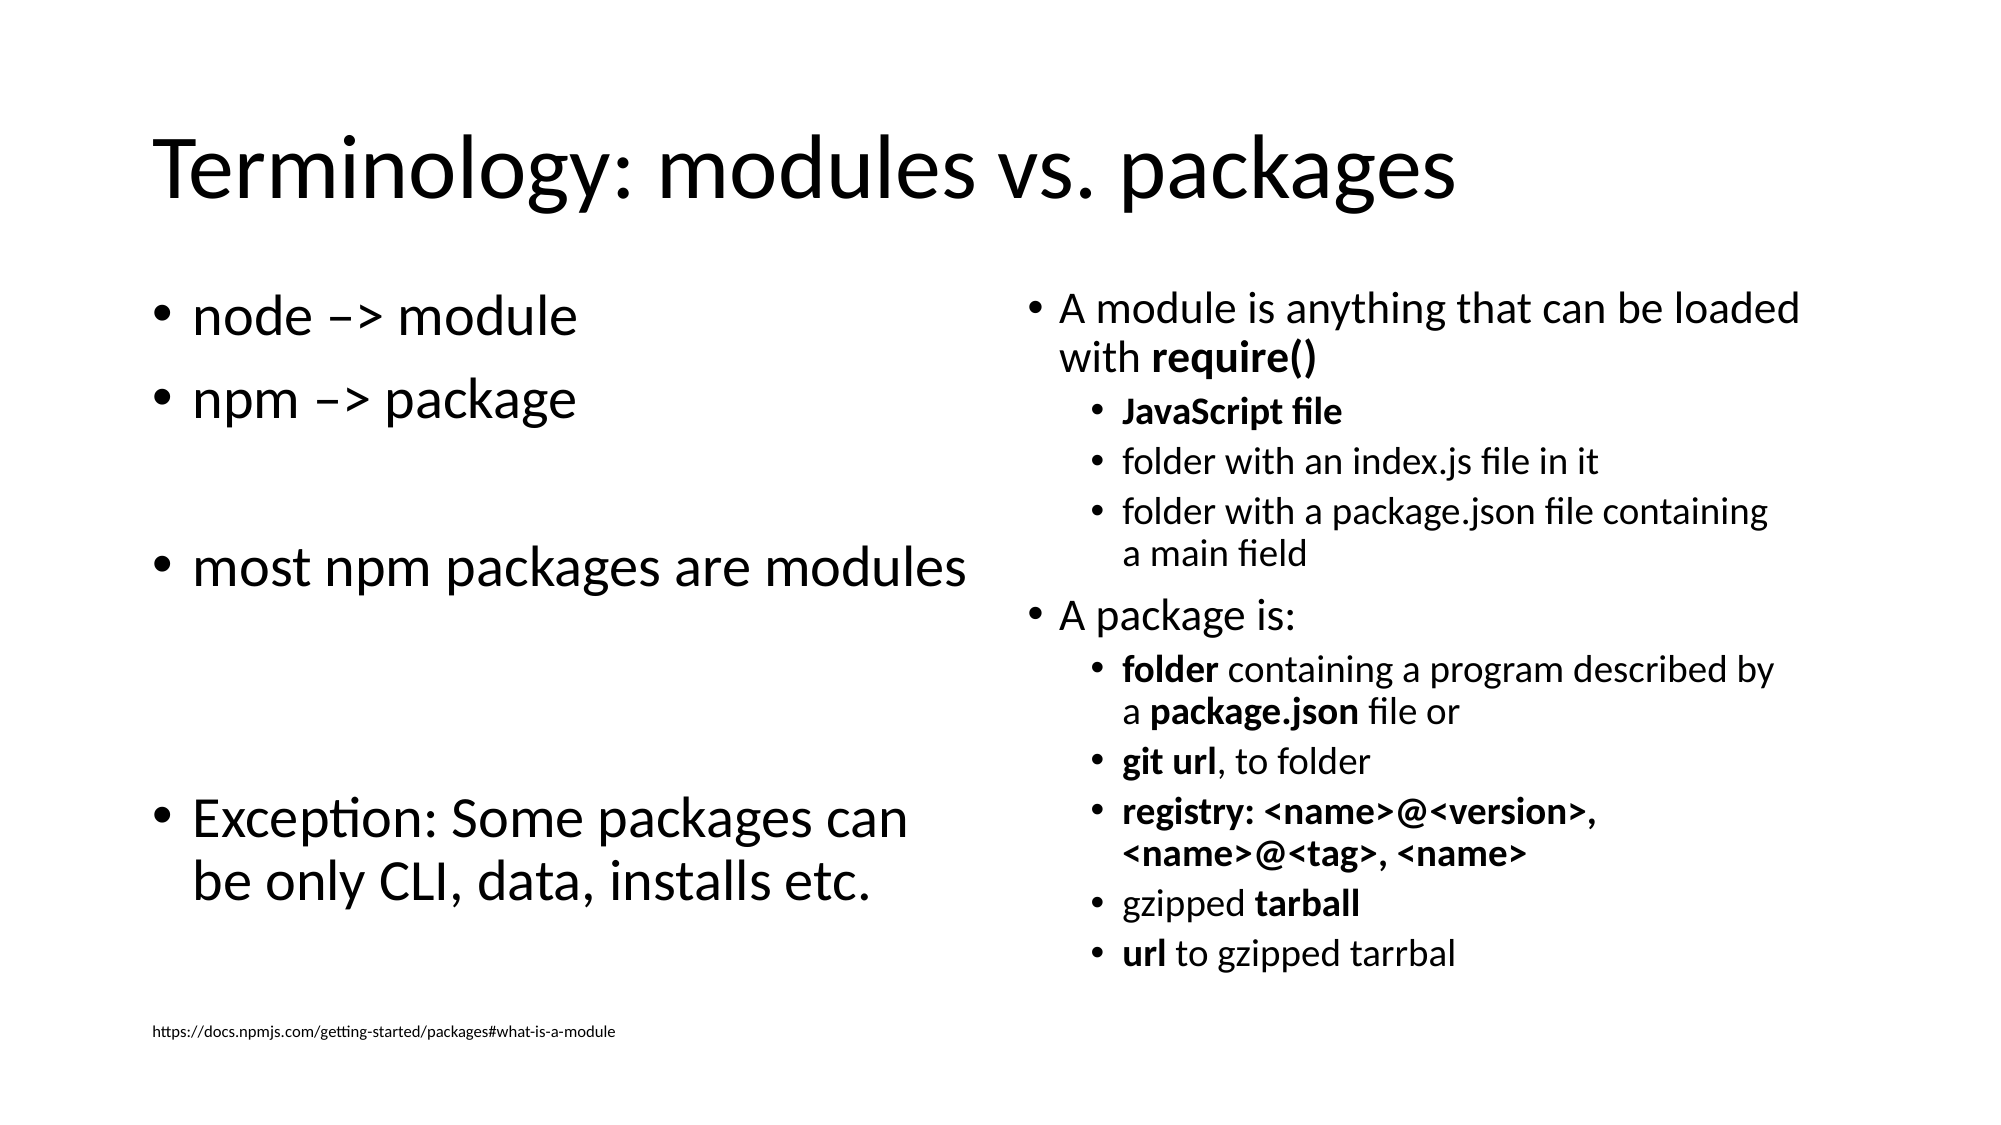

# Terminology: modules vs. packages
node –> module
npm –> package

most npm packages are modules

Exception: Some packages can be only CLI, data, installs etc.

A module is anything that can be loaded with require()
JavaScript file
folder with an index.js file in it
folder with a package.json file containing a main field
A package is:
folder containing a program described by a package.json file or
git url, to folder
registry: <name>@<version>, <name>@<tag>, <name>
gzipped tarball
url to gzipped tarrbal
https://docs.npmjs.com/getting-started/packages#what-is-a-module